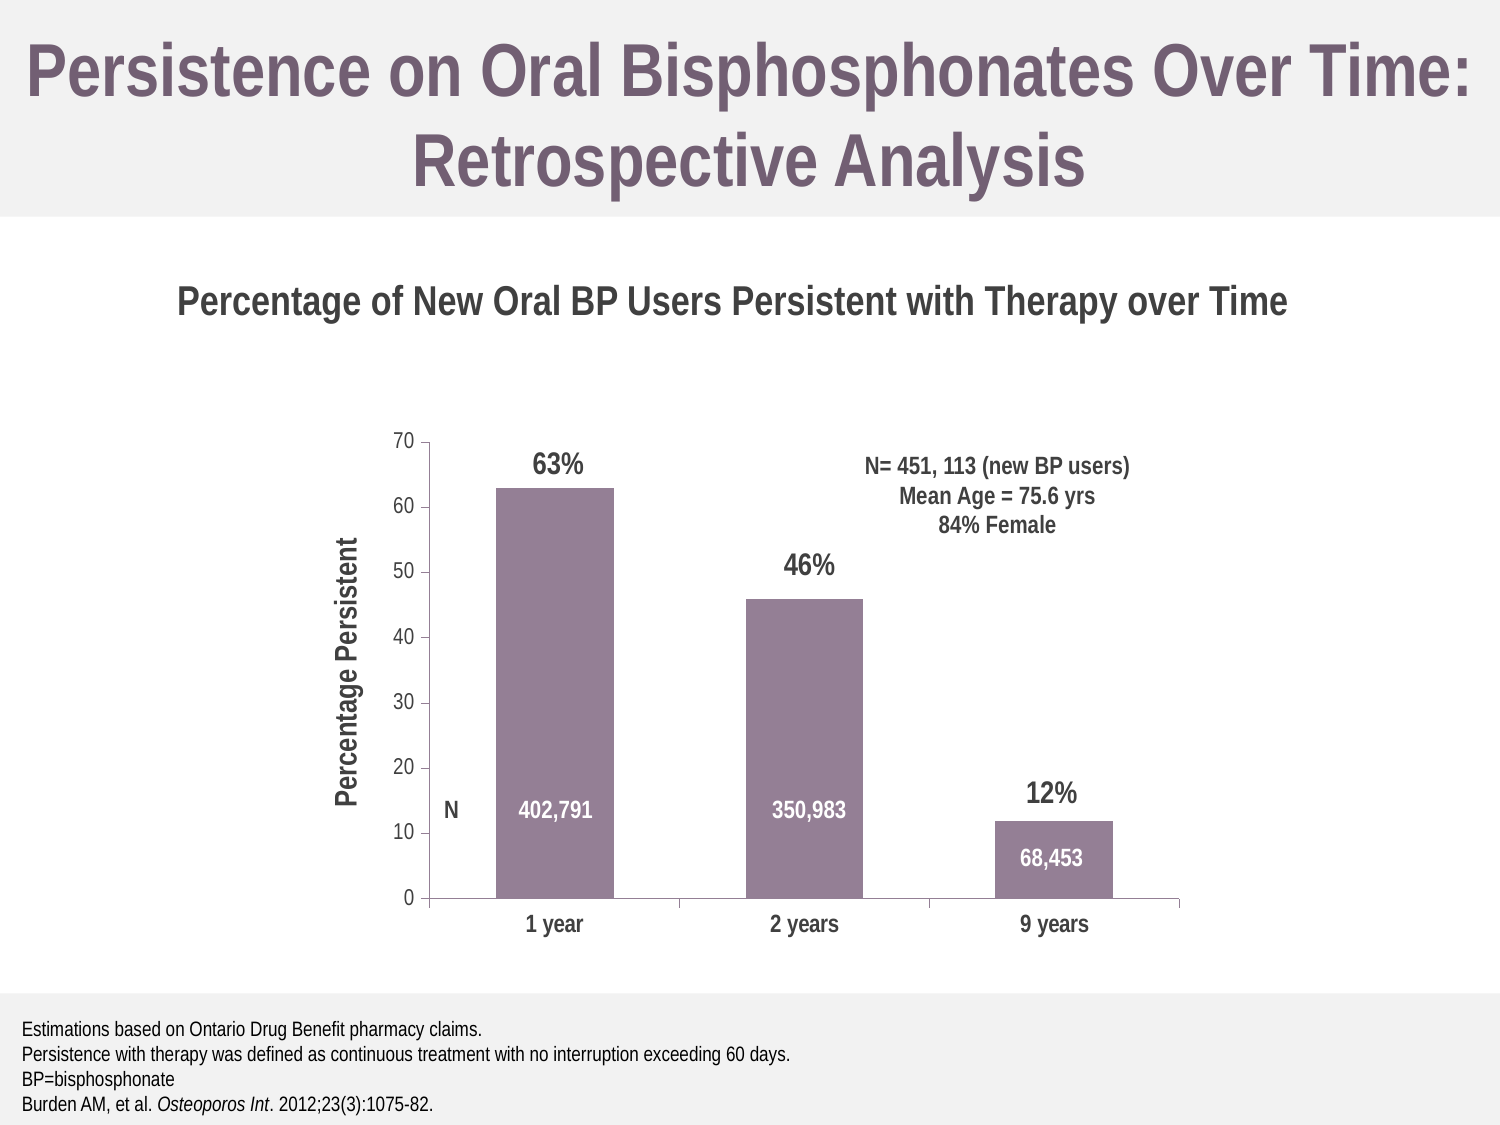

Persistence on Oral Bisphosphonates Over Time: Retrospective Analysis
Percentage of New Oral BP Users Persistent with Therapy over Time

### Chart

| Category | Series 1 |
|---|---|
| 1 year | 63.0 |
| 2 years | 46.0 |
| 9 years | 12.0 |
63%
N= 451, 113 (new BP users)
Mean Age = 75.6 yrs
84% Female
46%
Percentage Persistent
12%
N
402,791
350,983
68,453

Estimations based on Ontario Drug Benefit pharmacy claims.
Persistence with therapy was defined as continuous treatment with no interruption exceeding 60 days.
BP=bisphosphonate
Burden AM, et al. Osteoporos Int. 2012;23(3):1075-82.